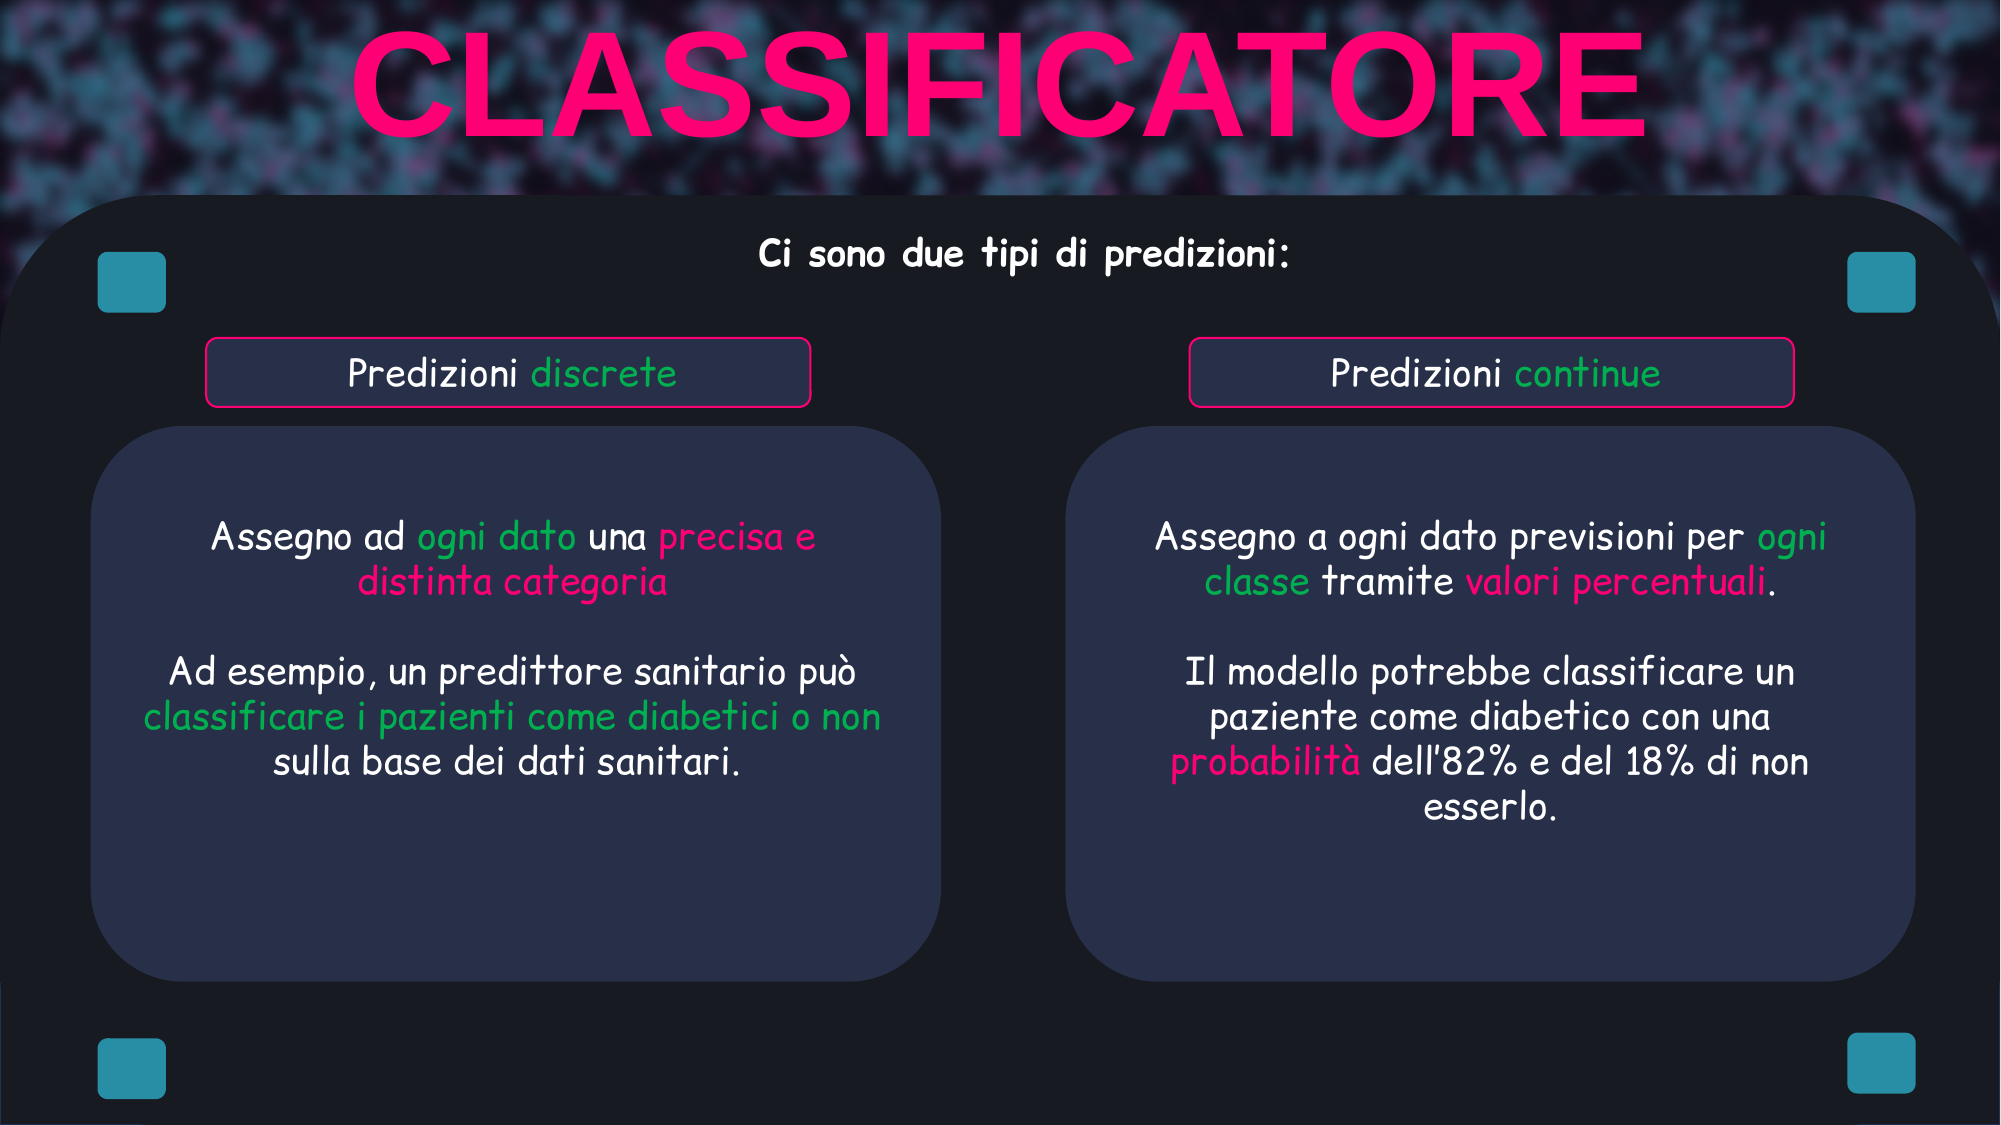

CLASSIFICATORE

Ci sono due tipi di predizioni:

Predizioni discrete
Predizioni continue

Assegno ad ogni dato una precisa e distinta categoria

Ad esempio, un predittore sanitario può classificare i pazienti come diabetici o non sulla base dei dati sanitari.
Assegno a ogni dato previsioni per ogni classe tramite valori percentuali.

Il modello potrebbe classificare un paziente come diabetico con una probabilità dell’82% e del 18% di non esserlo.